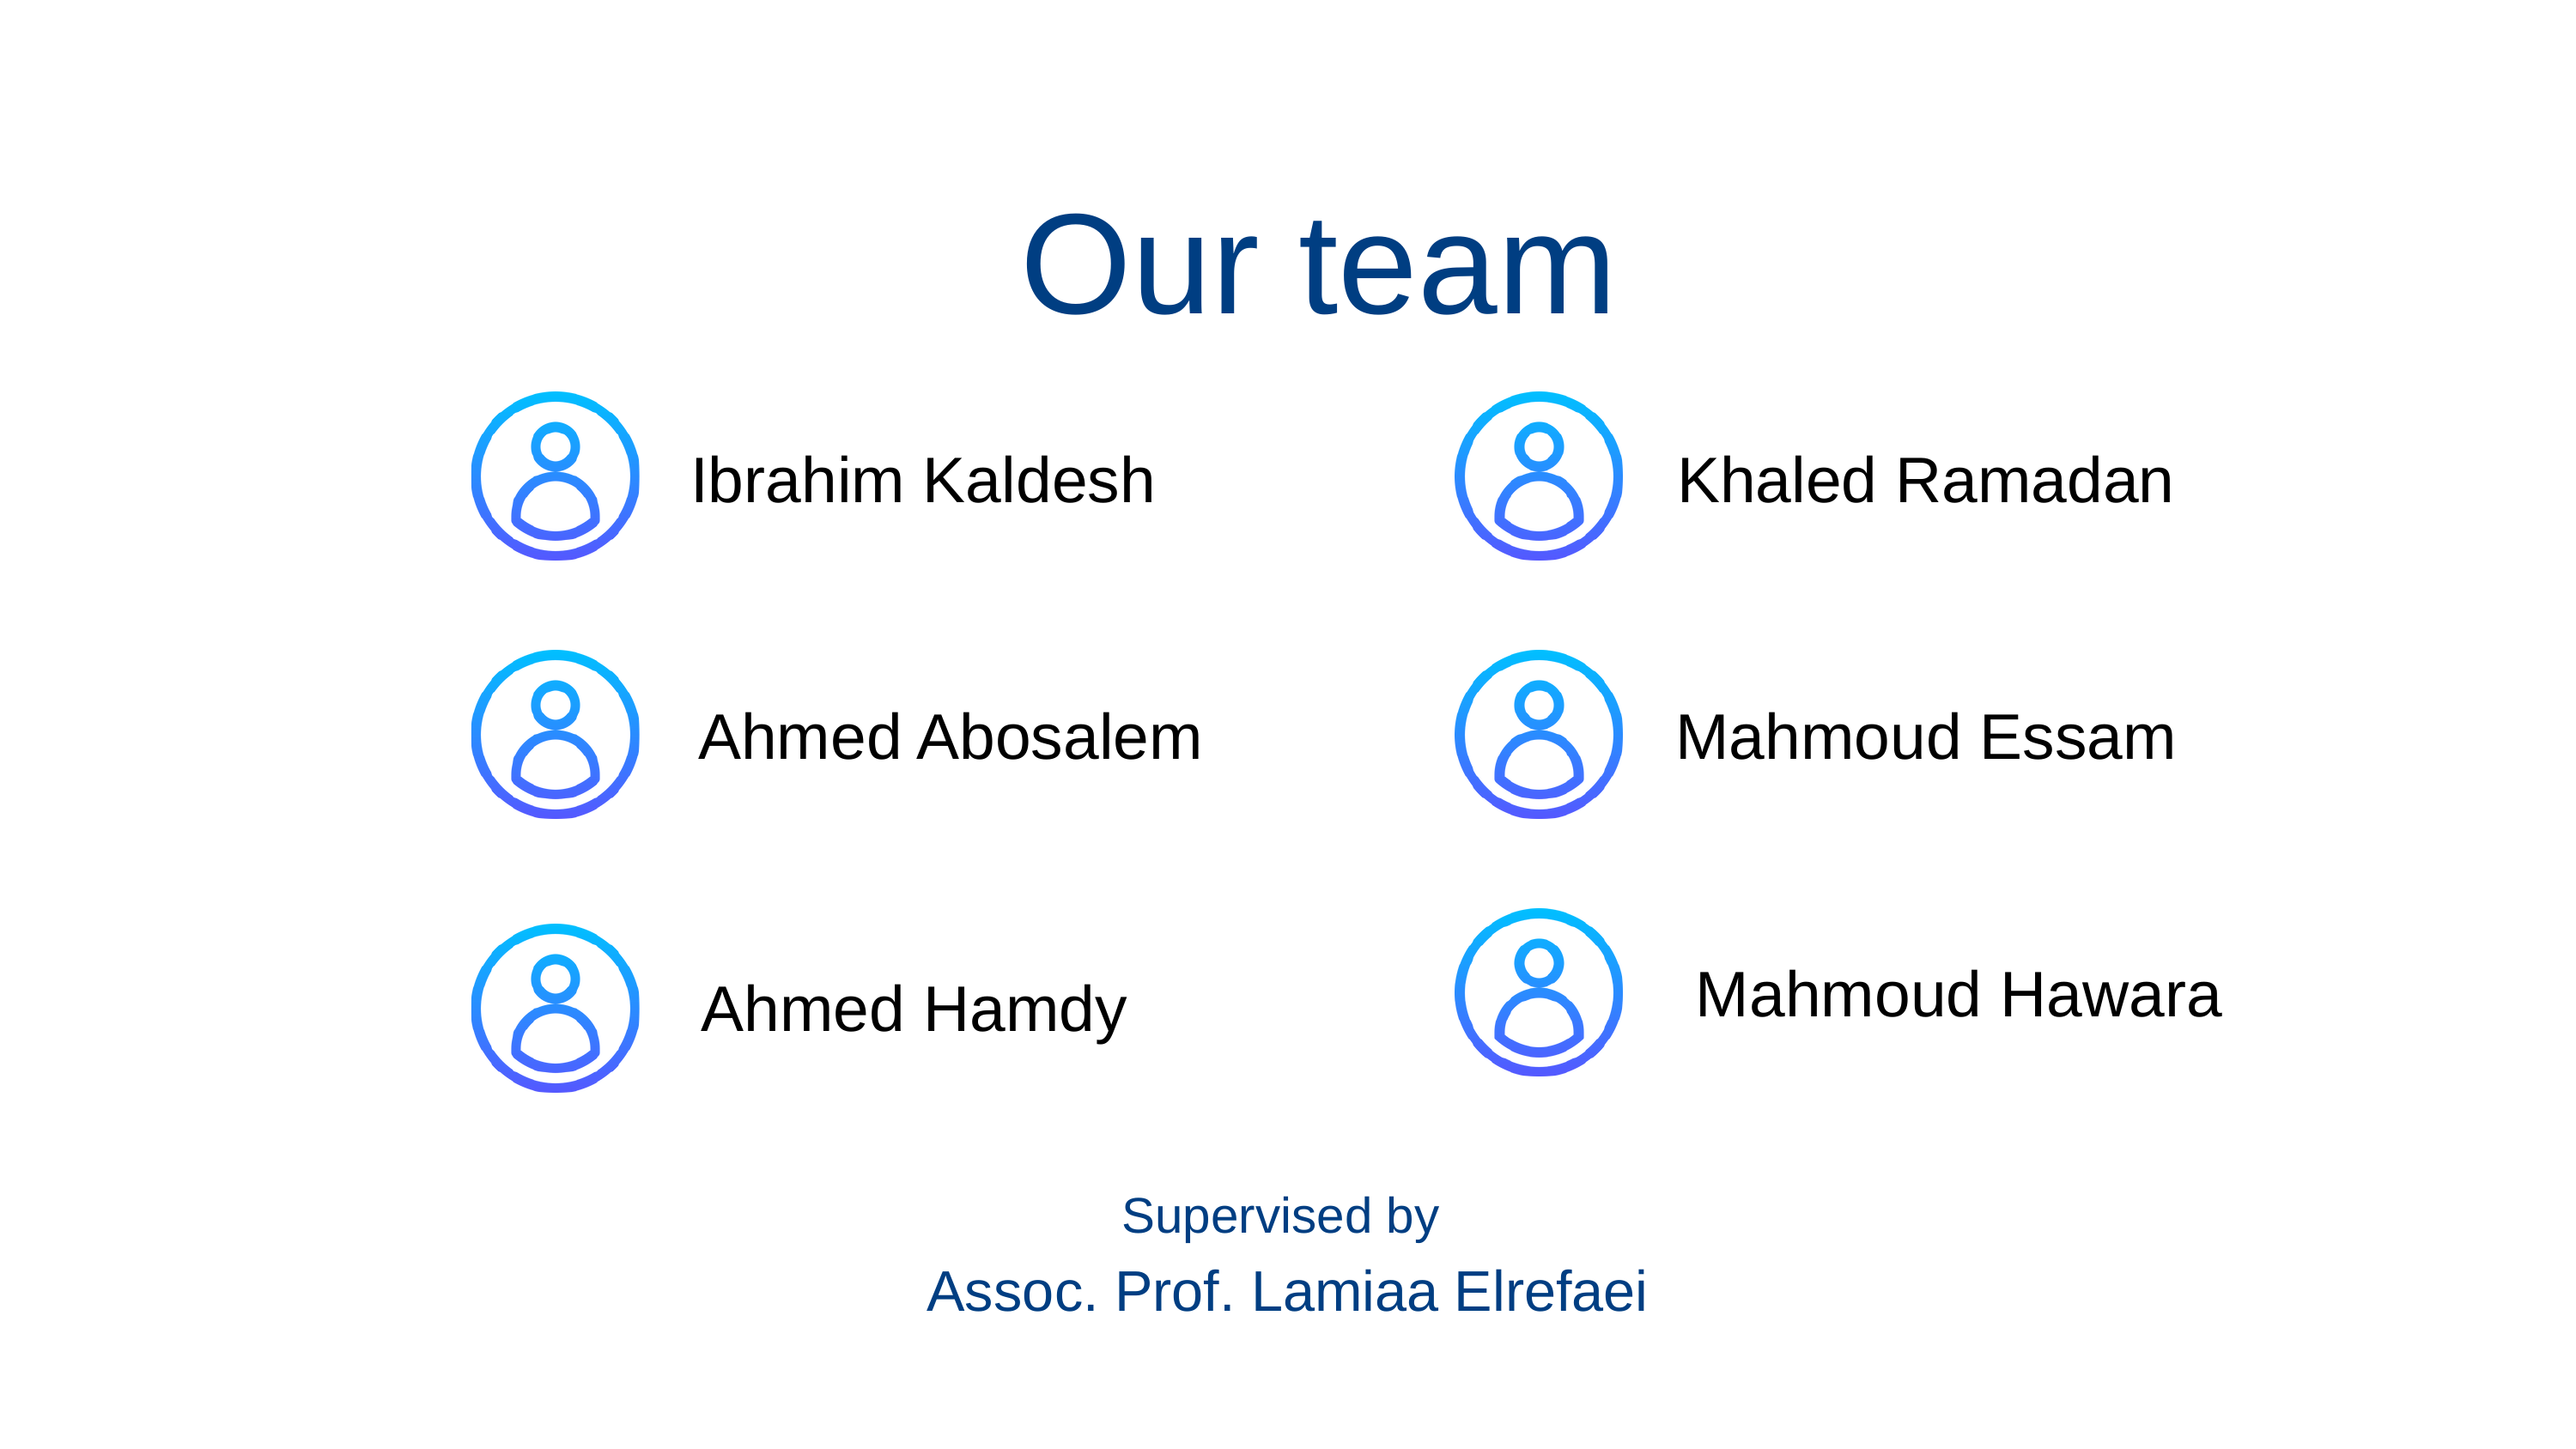

Our team

Ibrahim Kaldesh
Khaled Ramadan

Ahmed Abosalem

Mahmoud Essam

Mahmoud Hawara

Ahmed Hamdy

Supervised by
Assoc. Prof. Lamiaa Elrefaei